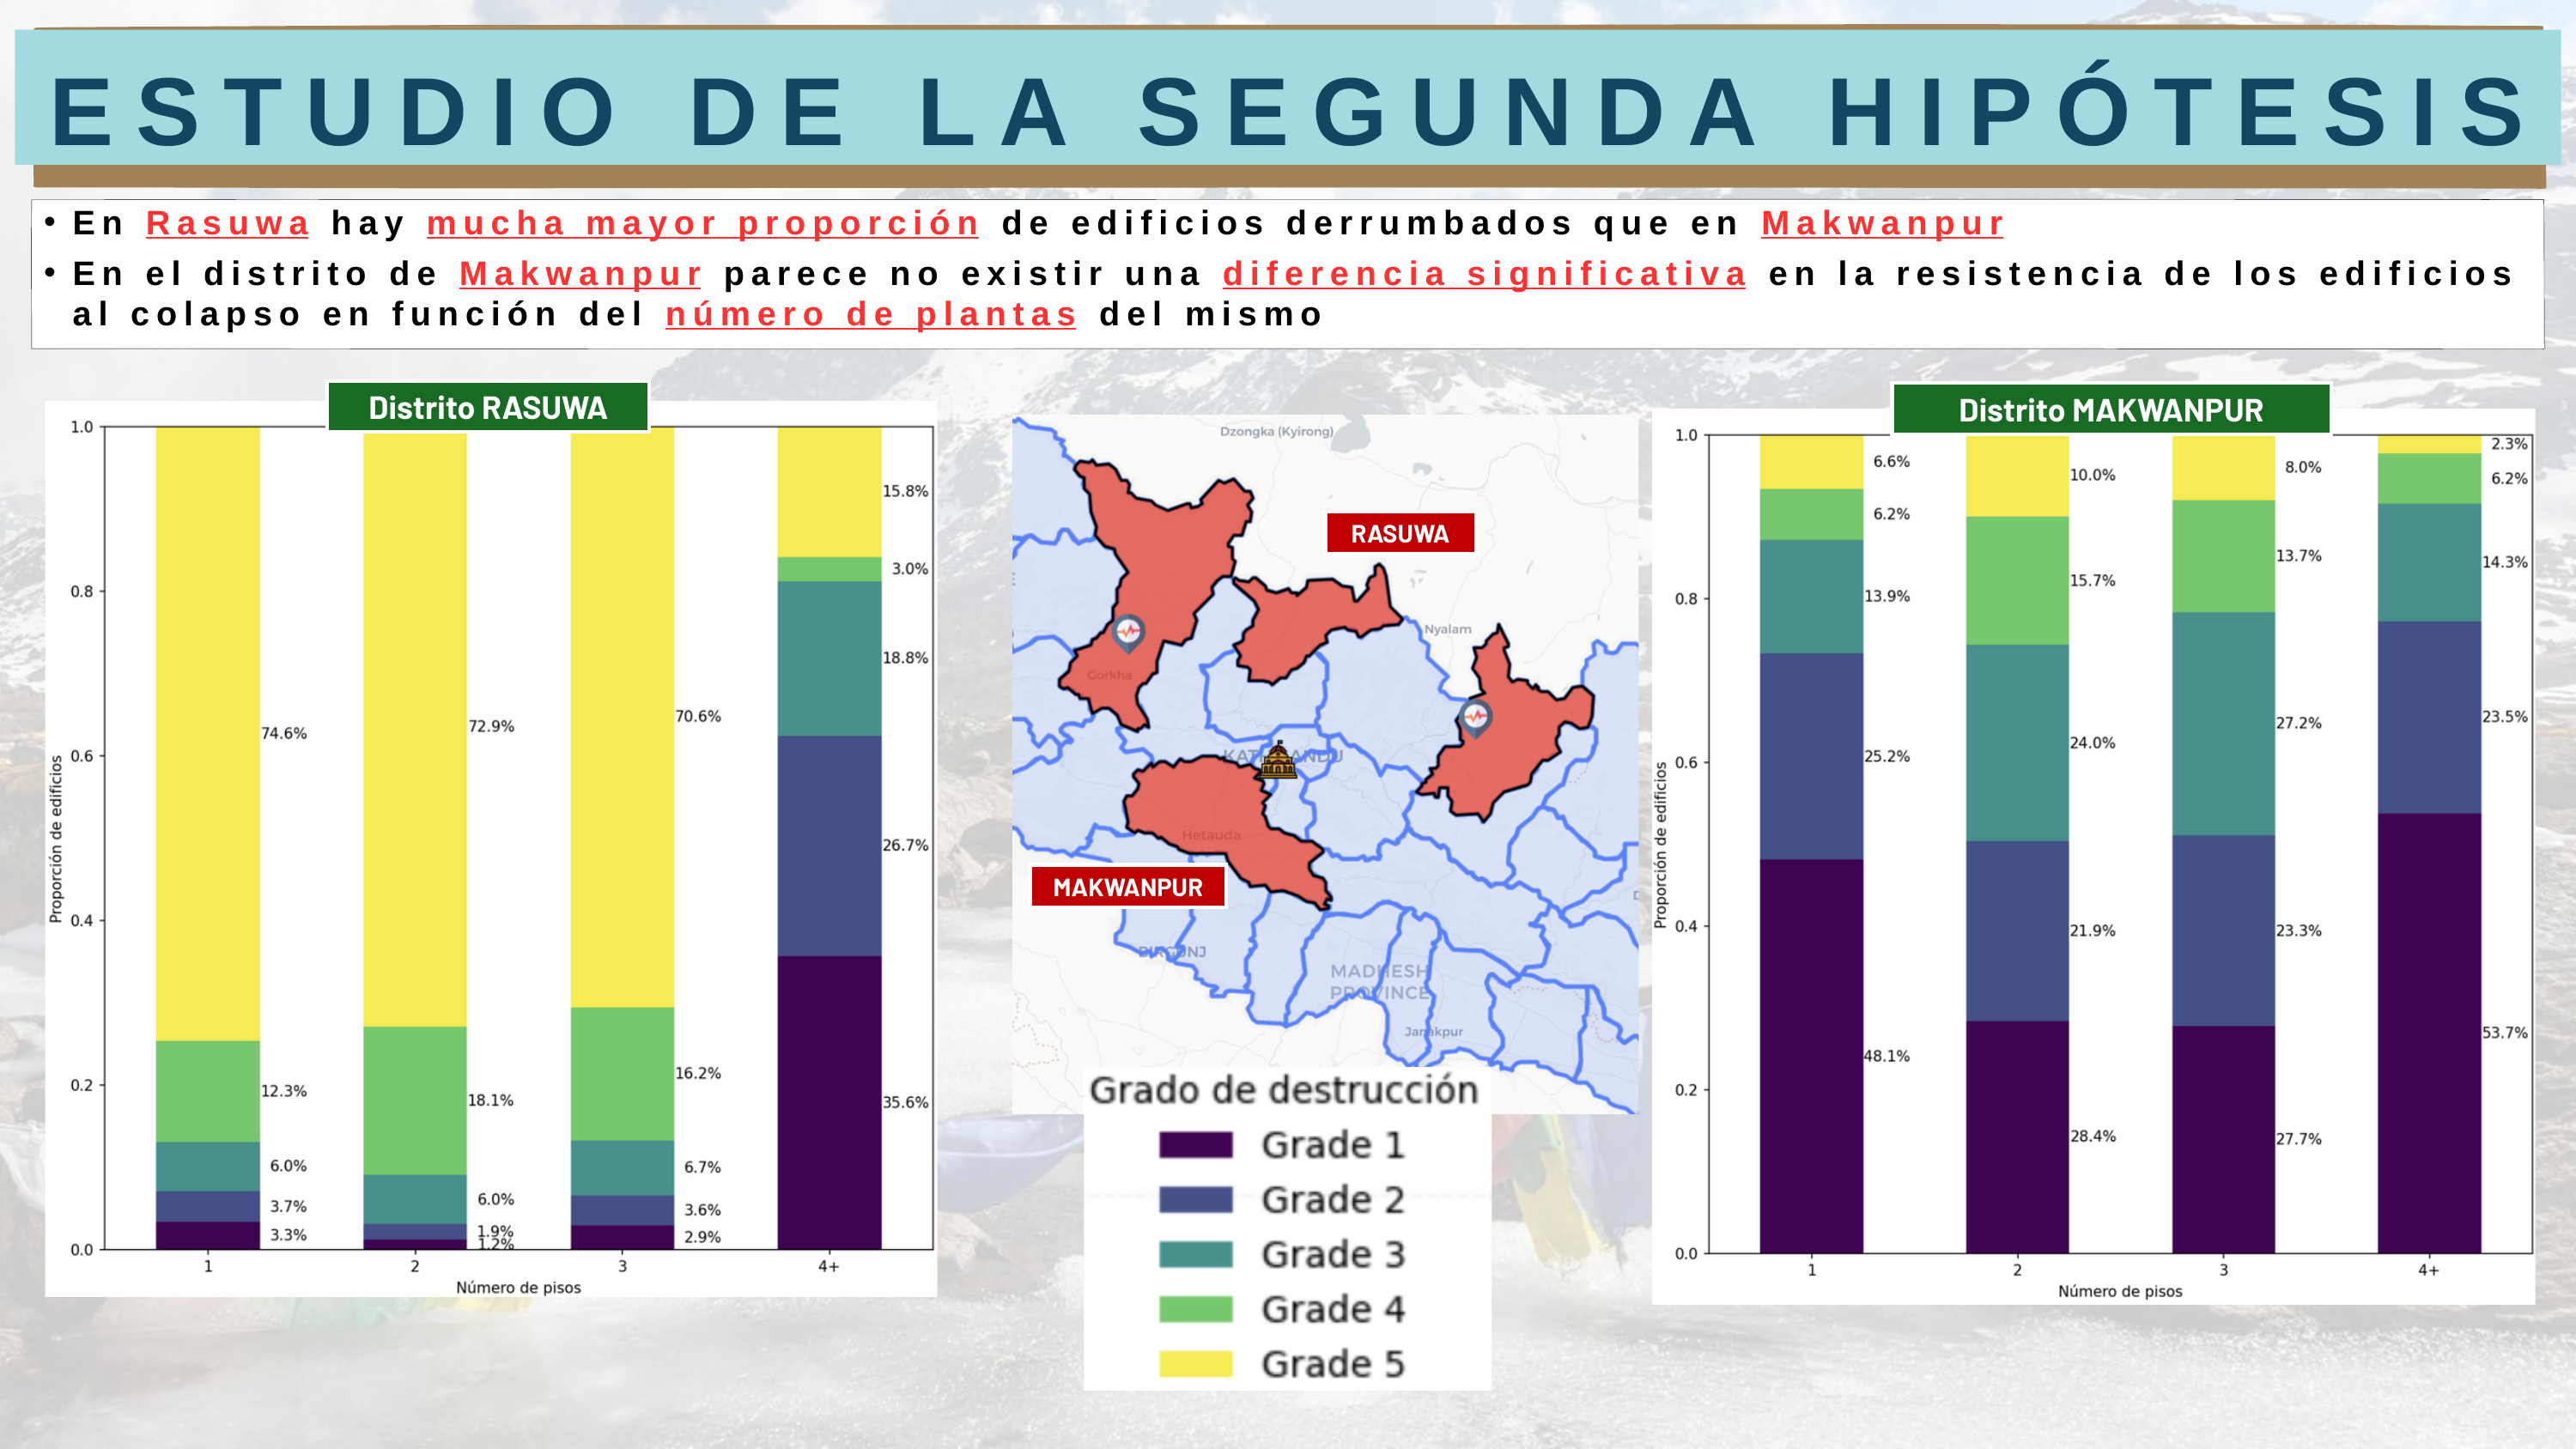

ESTUDIO DE LA SEGUNDA HIPÓTESIS

En Rasuwa hay mucha mayor proporción de edificios derrumbados que en Makwanpur
En el distrito de Makwanpur parece no existir una diferencia significativa en la resistencia de los edificios al colapso en función del número de plantas del mismo
Distrito RASUWA

Distrito MAKWANPUR

RASUWA
MAKWANPUR